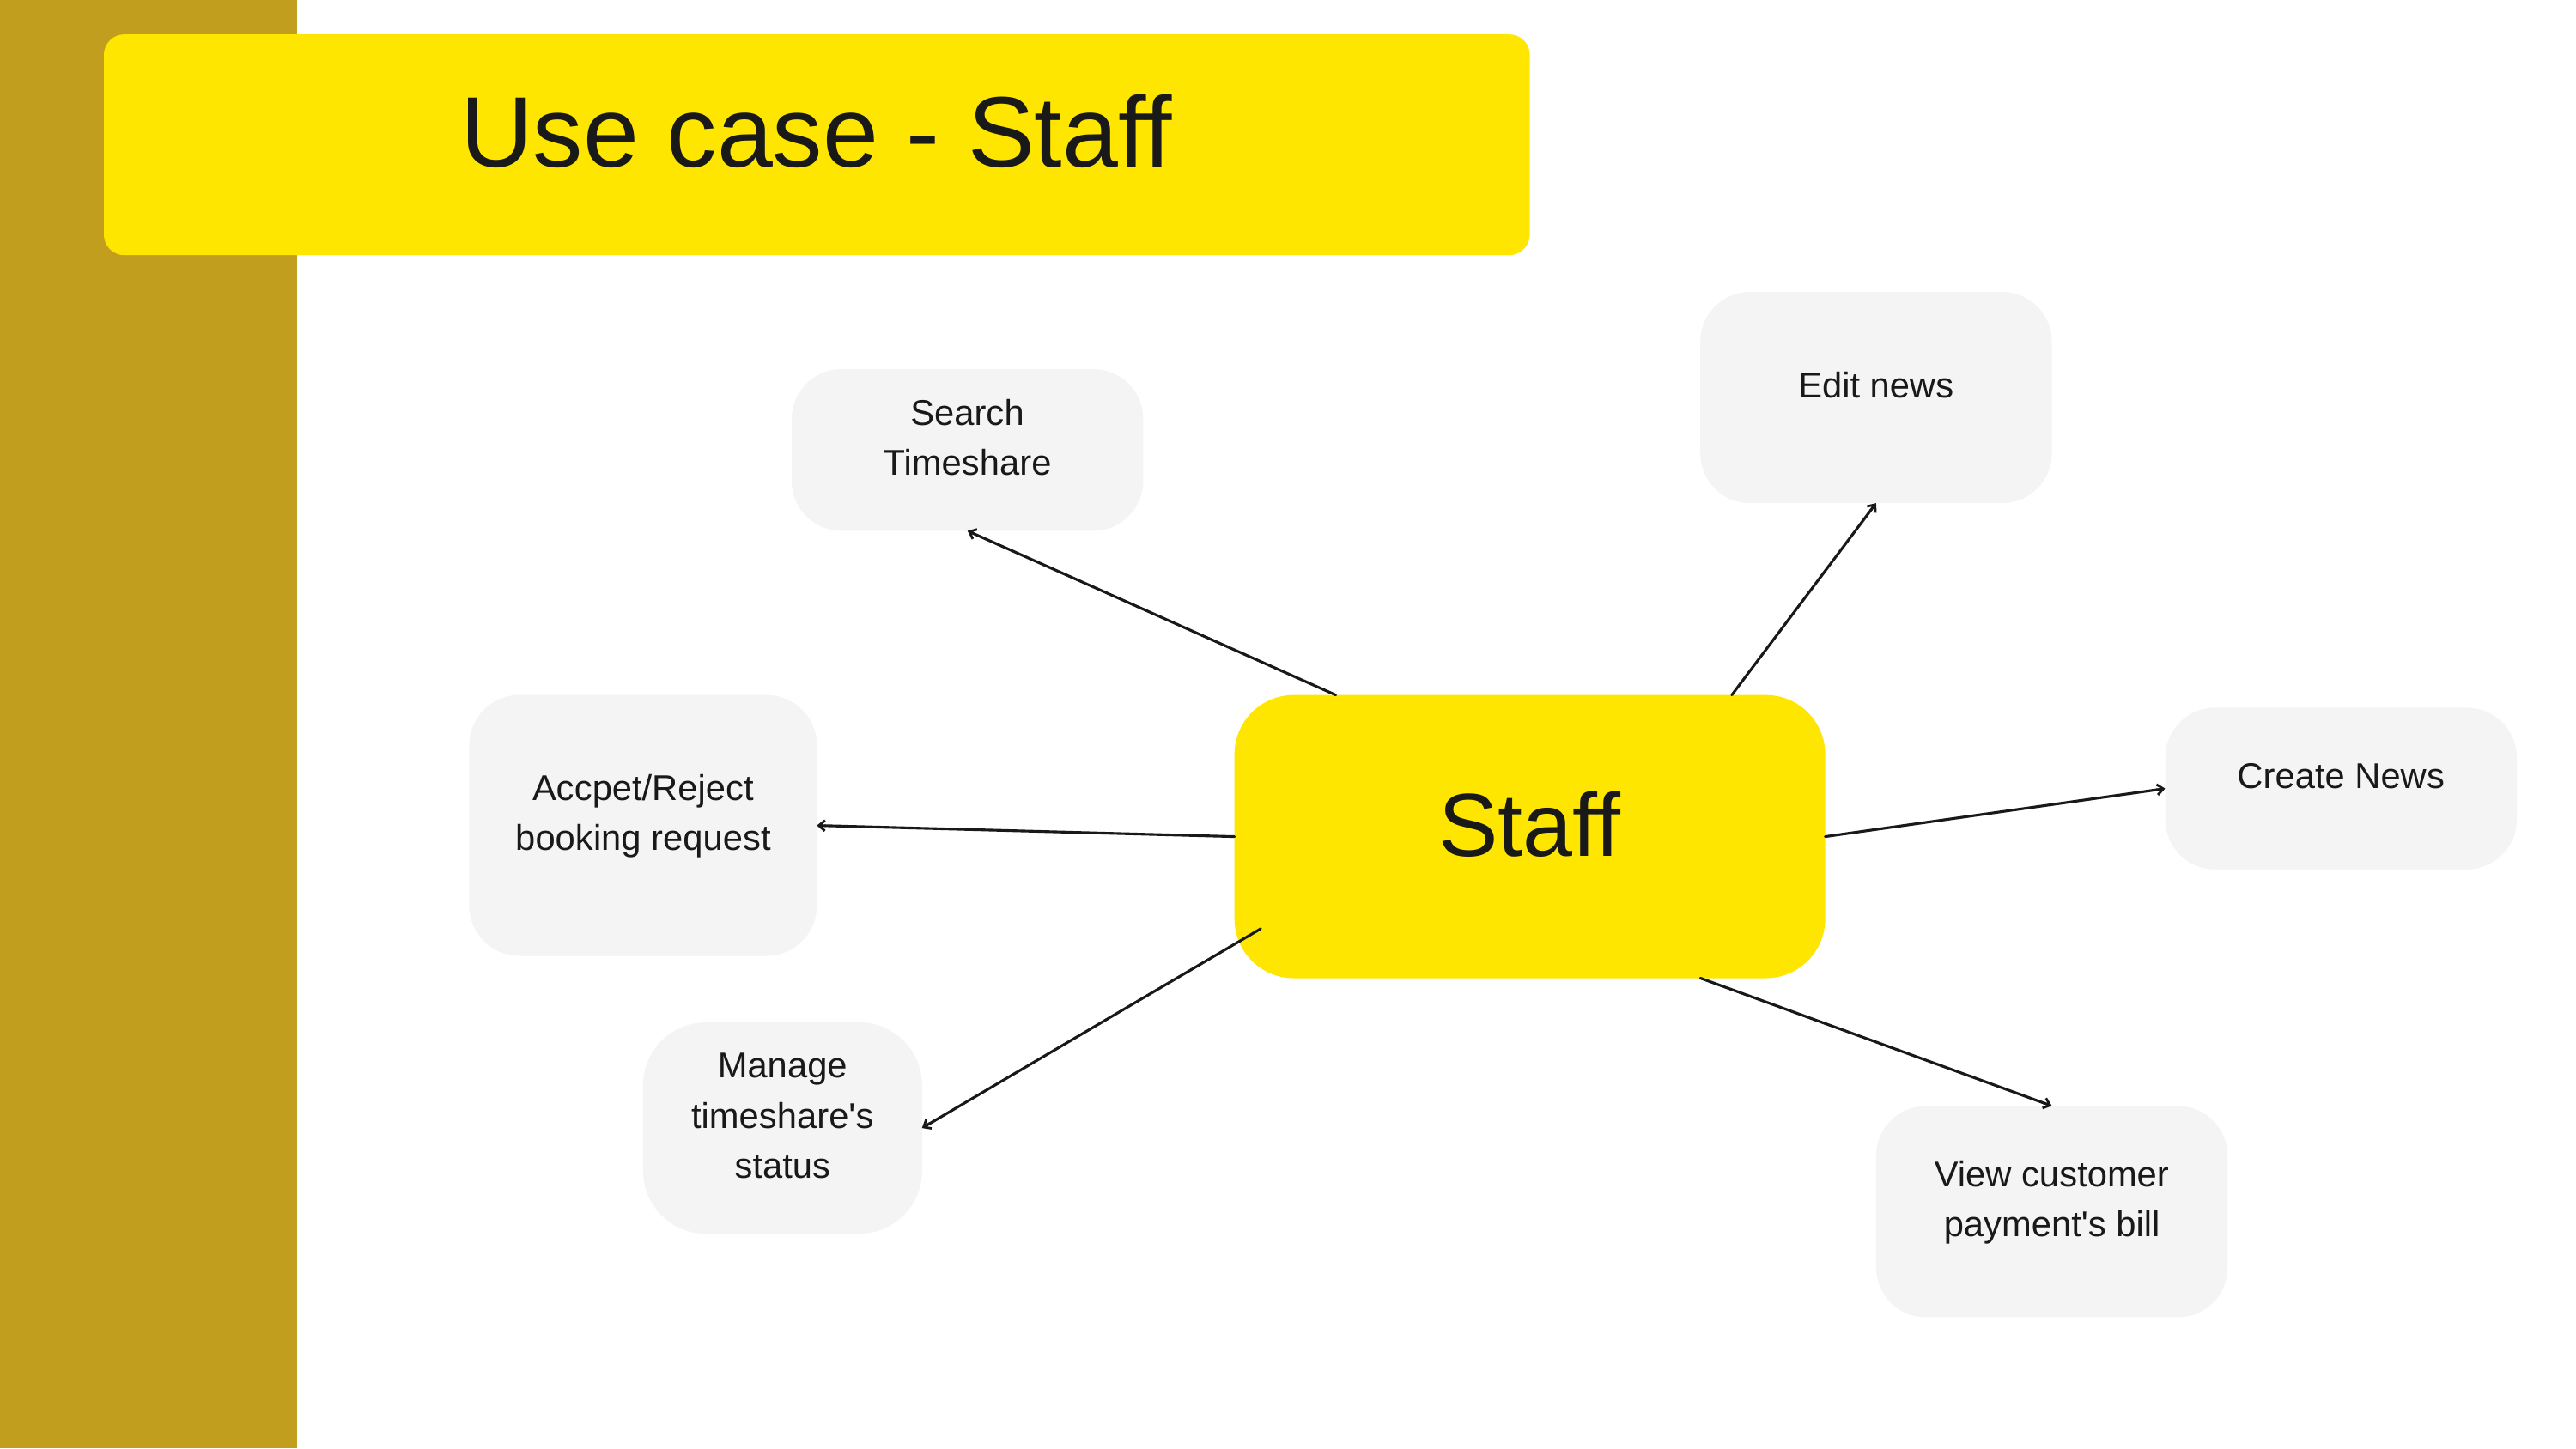

Use case - Staff

Edit news

Search Timeshare

Accpet/Reject booking request

Staff

Create News

Manage timeshare's status

View customer payment's bill